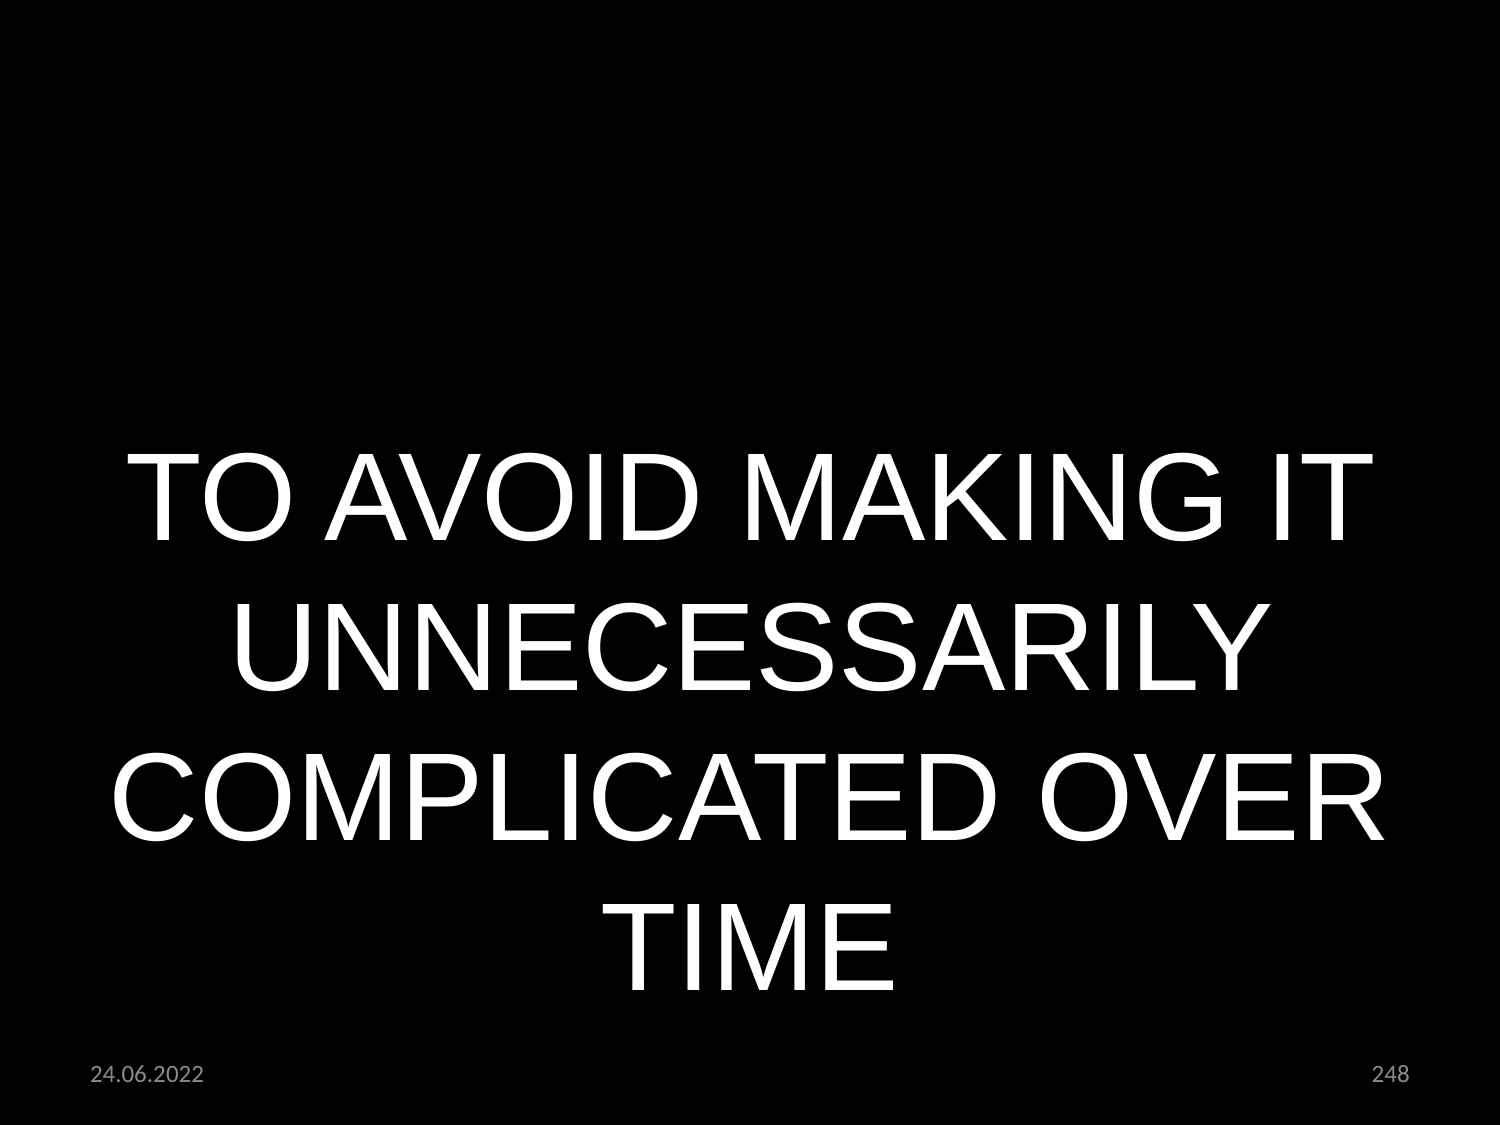

TO AVOID MAKING IT UNNECESSARILY COMPLICATED OVER TIME
24.06.2022
248